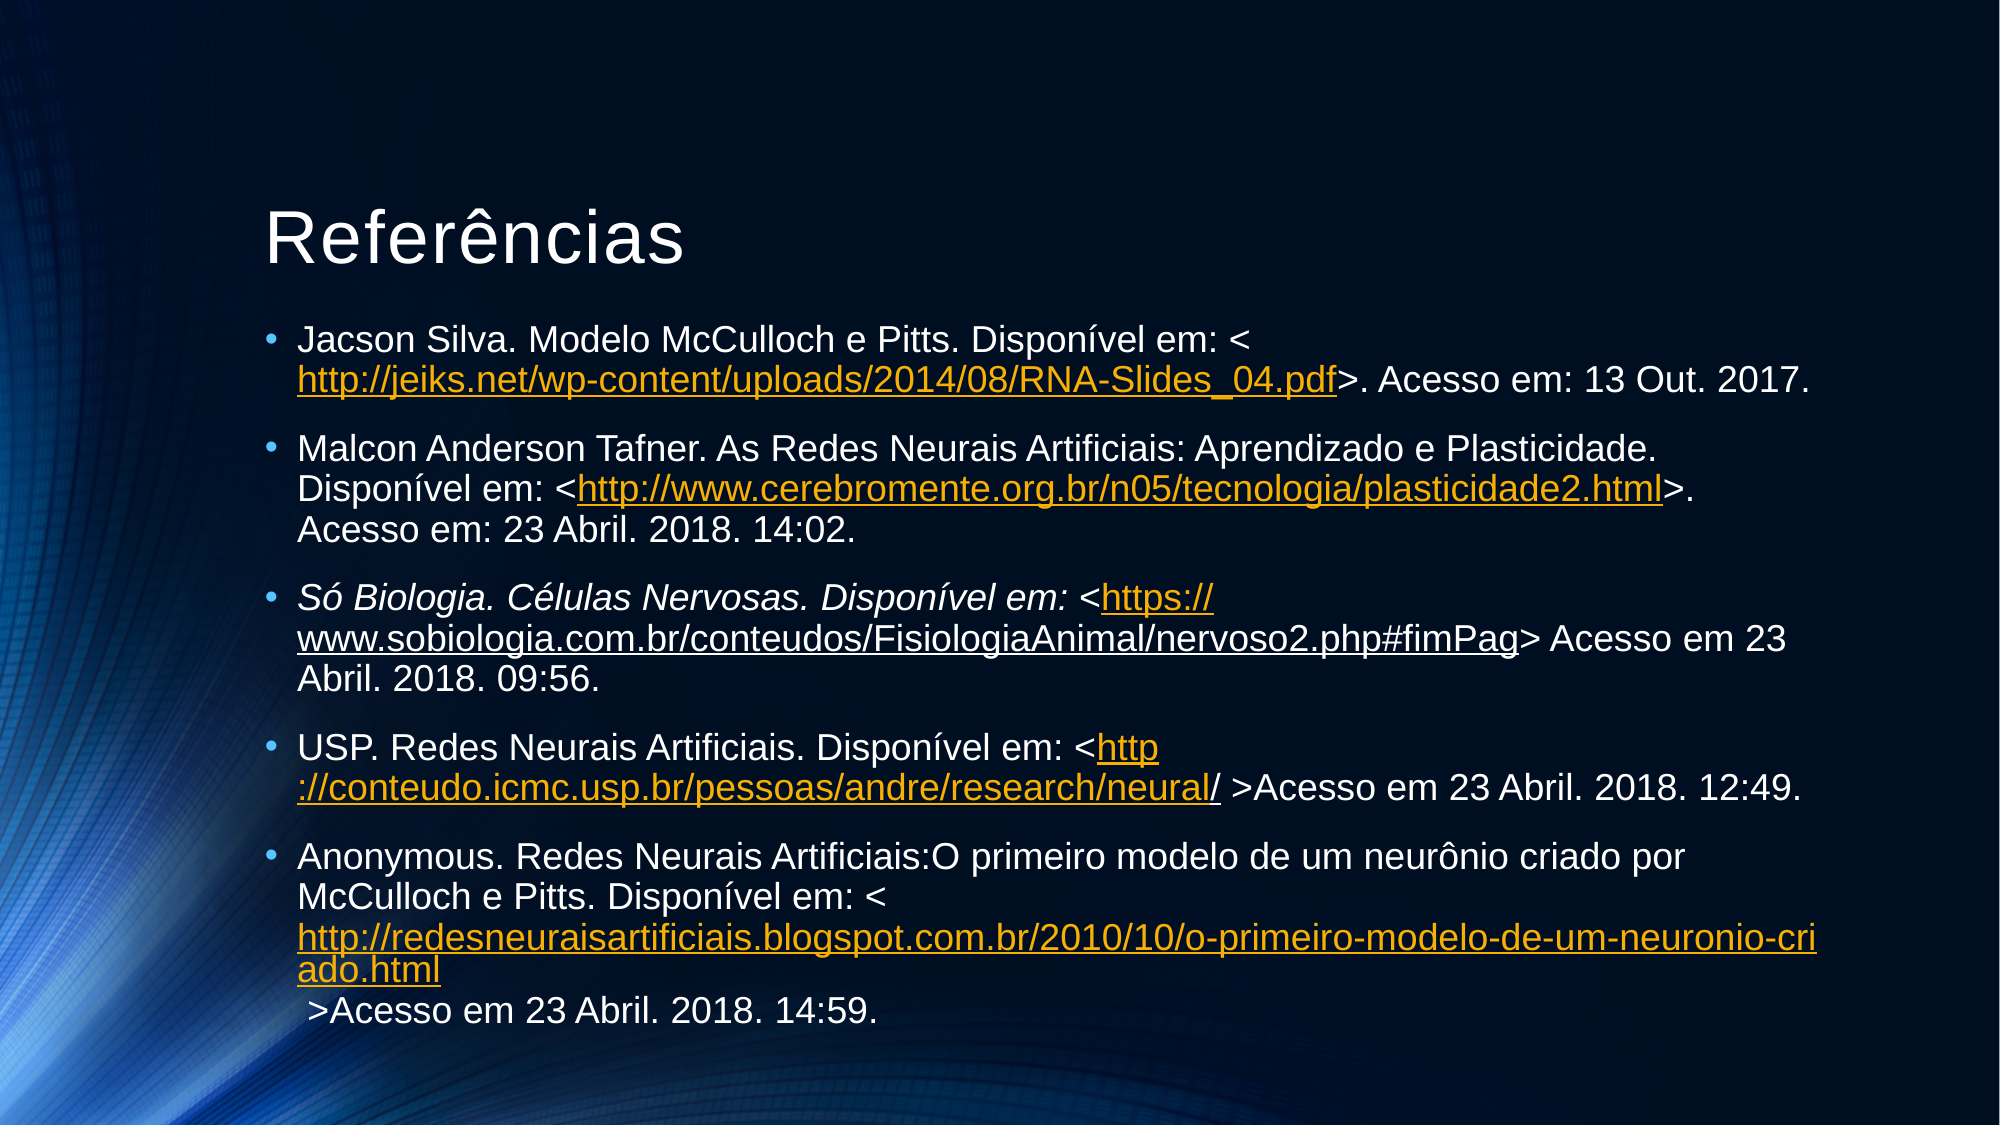

# Referências
Jacson Silva. Modelo McCulloch e Pitts. Disponível em: <http://jeiks.net/wp-content/uploads/2014/08/RNA-Slides_04.pdf>. Acesso em: 13 Out. 2017.
Malcon Anderson Tafner. As Redes Neurais Artificiais: Aprendizado e Plasticidade. Disponível em: <http://www.cerebromente.org.br/n05/tecnologia/plasticidade2.html>. Acesso em: 23 Abril. 2018. 14:02.
Só Biologia. Células Nervosas. Disponível em: <https://www.sobiologia.com.br/conteudos/FisiologiaAnimal/nervoso2.php#fimPag> Acesso em 23 Abril. 2018. 09:56.
USP. Redes Neurais Artificiais. Disponível em: <http://conteudo.icmc.usp.br/pessoas/andre/research/neural/ >Acesso em 23 Abril. 2018. 12:49.
Anonymous. Redes Neurais Artificiais:O primeiro modelo de um neurônio criado por McCulloch e Pitts. Disponível em: <http://redesneuraisartificiais.blogspot.com.br/2010/10/o-primeiro-modelo-de-um-neuronio-criado.html >Acesso em 23 Abril. 2018. 14:59.